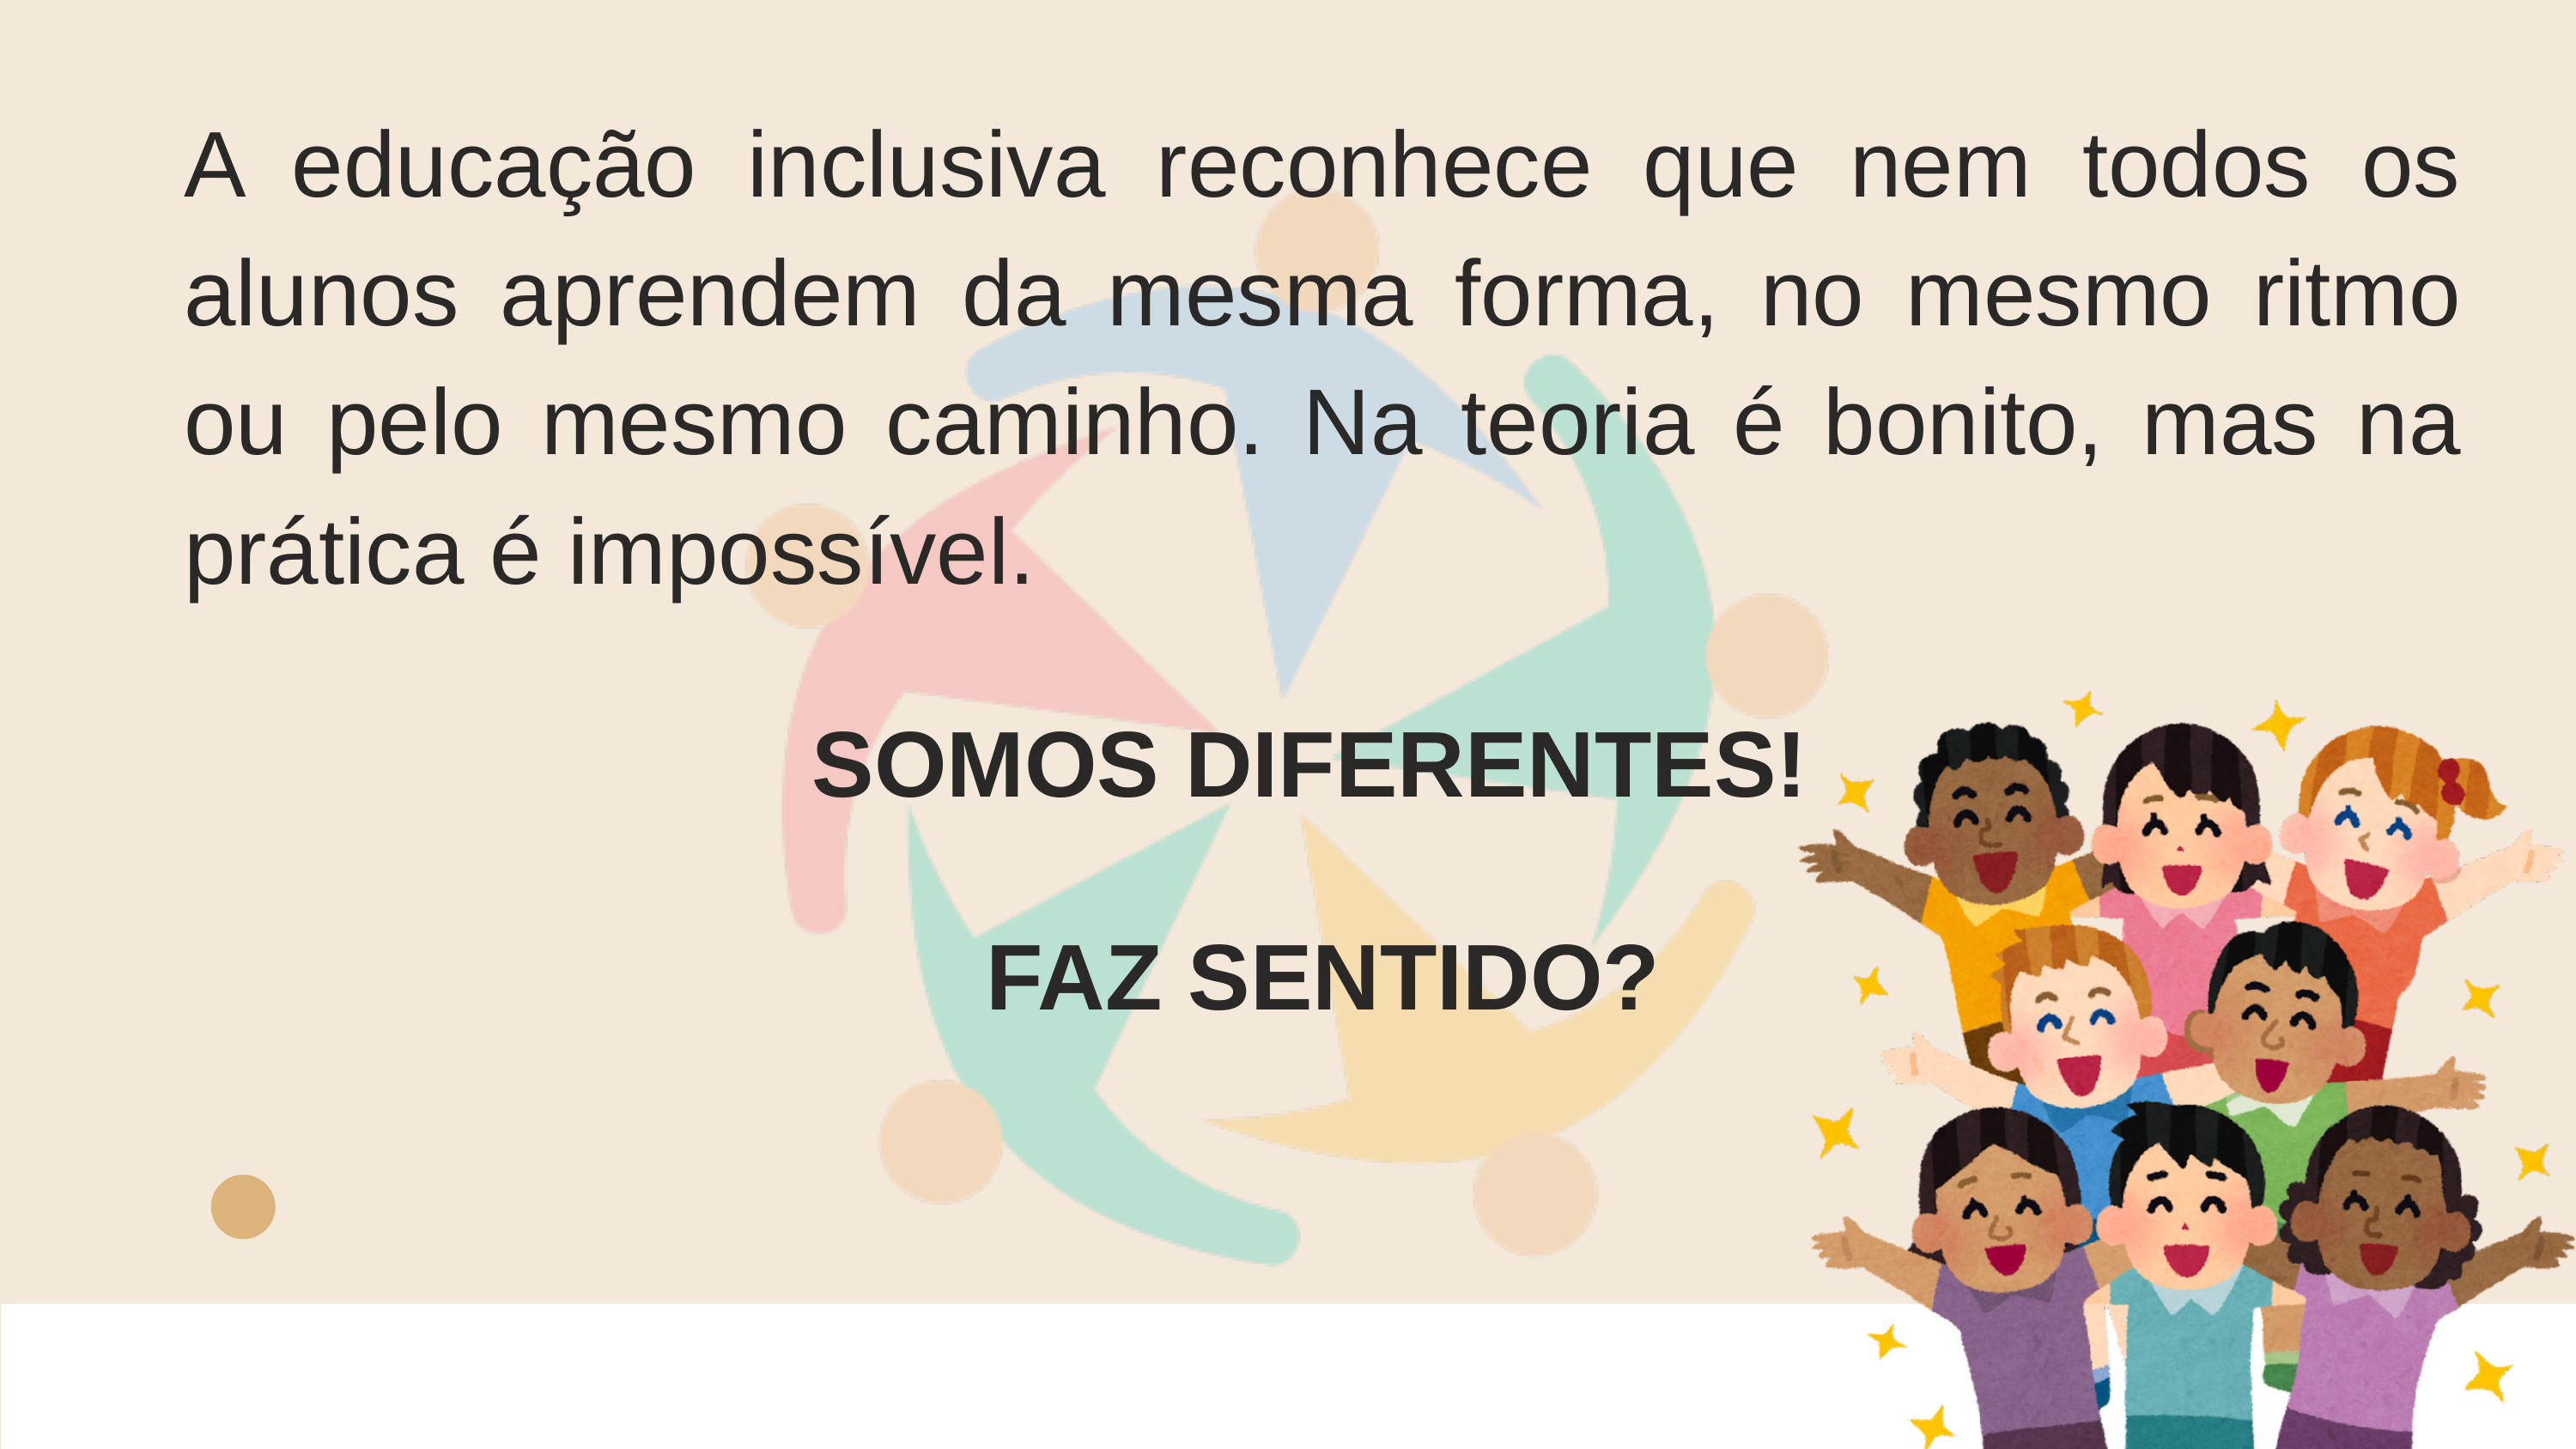

A educação inclusiva reconhece que nem todos os alunos aprendem da mesma forma, no mesmo ritmo ou pelo mesmo caminho. Na teoria é bonito, mas na prática é impossível.

 SOMOS DIFERENTES!

FAZ SENTIDO?